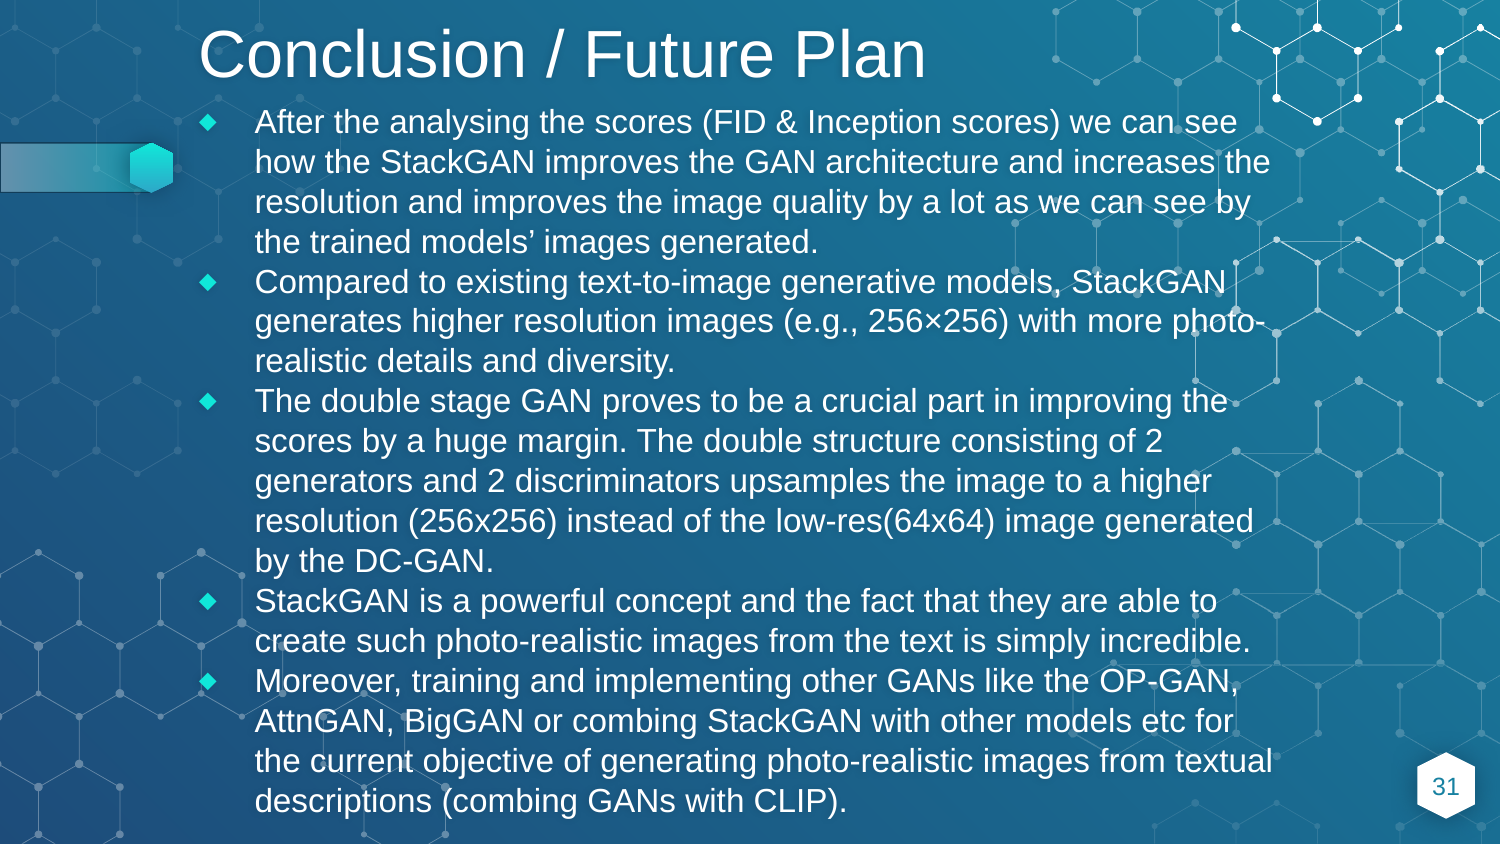

# Conclusion / Future Plan
After the analysing the scores (FID & Inception scores) we can see how the StackGAN improves the GAN architecture and increases the resolution and improves the image quality by a lot as we can see by the trained models’ images generated.
Compared to existing text-to-image generative models, StackGAN  generates higher resolution images (e.g., 256×256) with more photo-realistic details and diversity.
The double stage GAN proves to be a crucial part in improving the scores by a huge margin. The double structure consisting of 2 generators and 2 discriminators upsamples the image to a higher resolution (256x256) instead of the low-res(64x64) image generated by the DC-GAN.
StackGAN is a powerful concept and the fact that they are able to create such photo-realistic images from the text is simply incredible.
Moreover, training and implementing other GANs like the OP-GAN, AttnGAN, BigGAN or combing StackGAN with other models etc for the current objective of generating photo-realistic images from textual descriptions (combing GANs with CLIP).

31